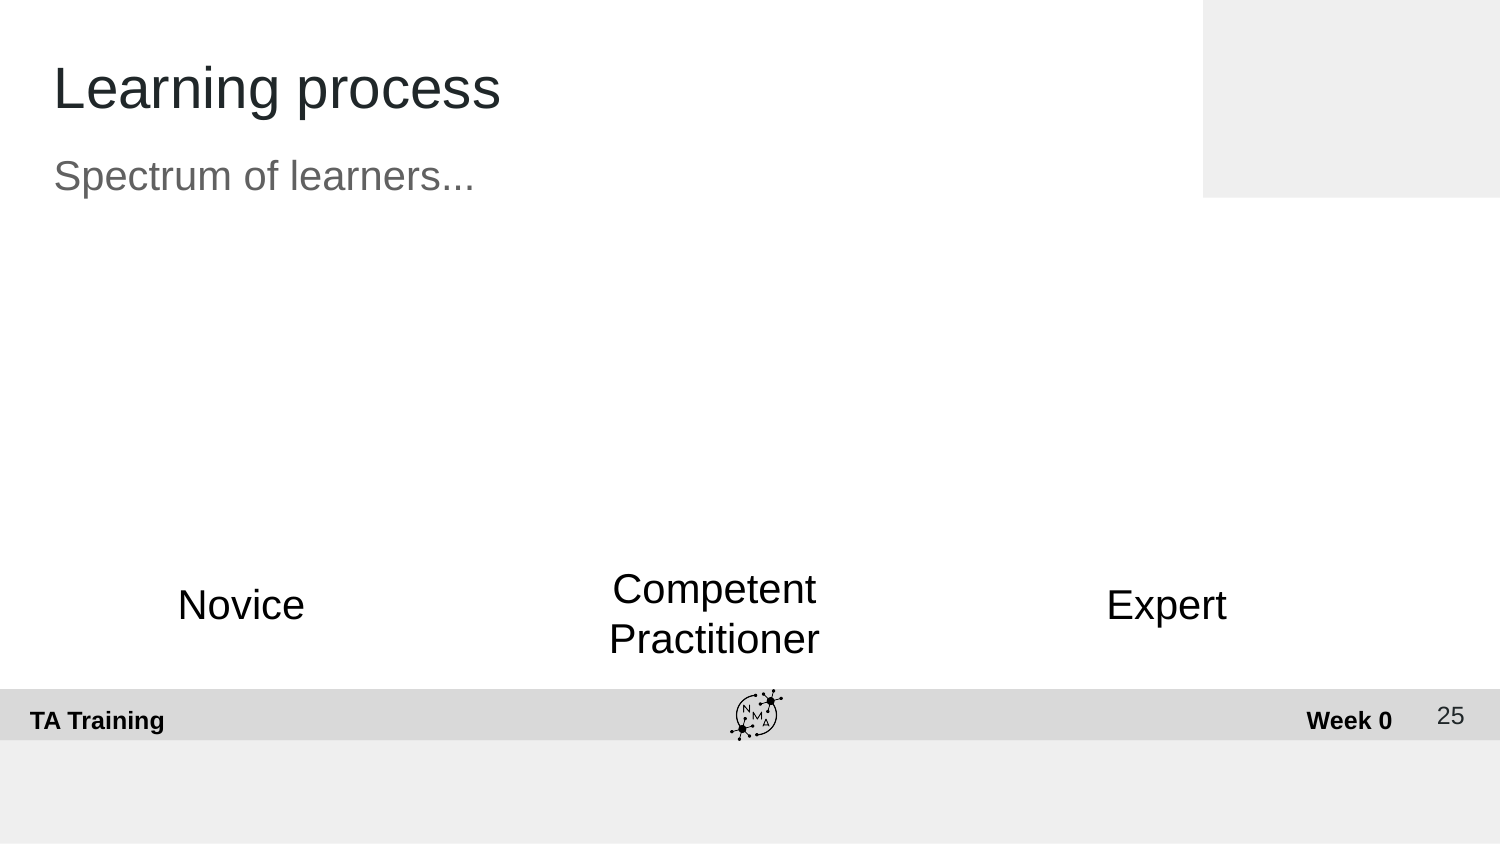

# Learning process

Spectrum of learners...
Competent Practitioner
Novice
Expert
25